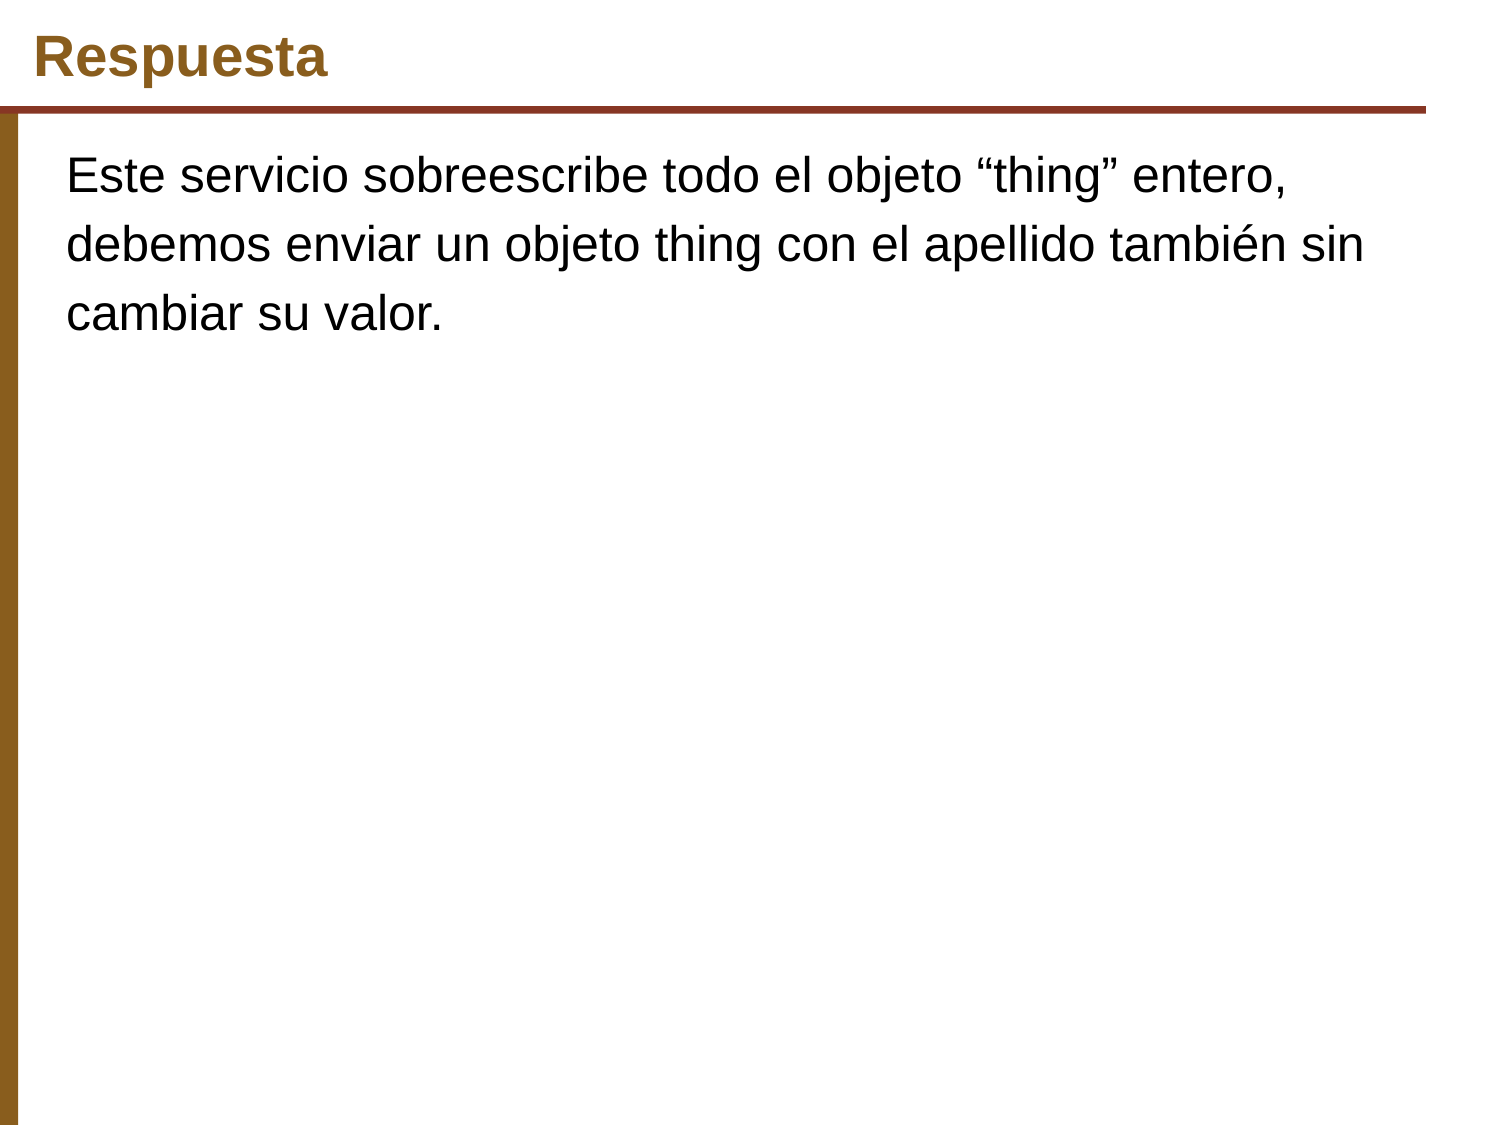

# Respuesta
Este servicio sobreescribe todo el objeto “thing” entero, debemos enviar un objeto thing con el apellido también sin cambiar su valor.